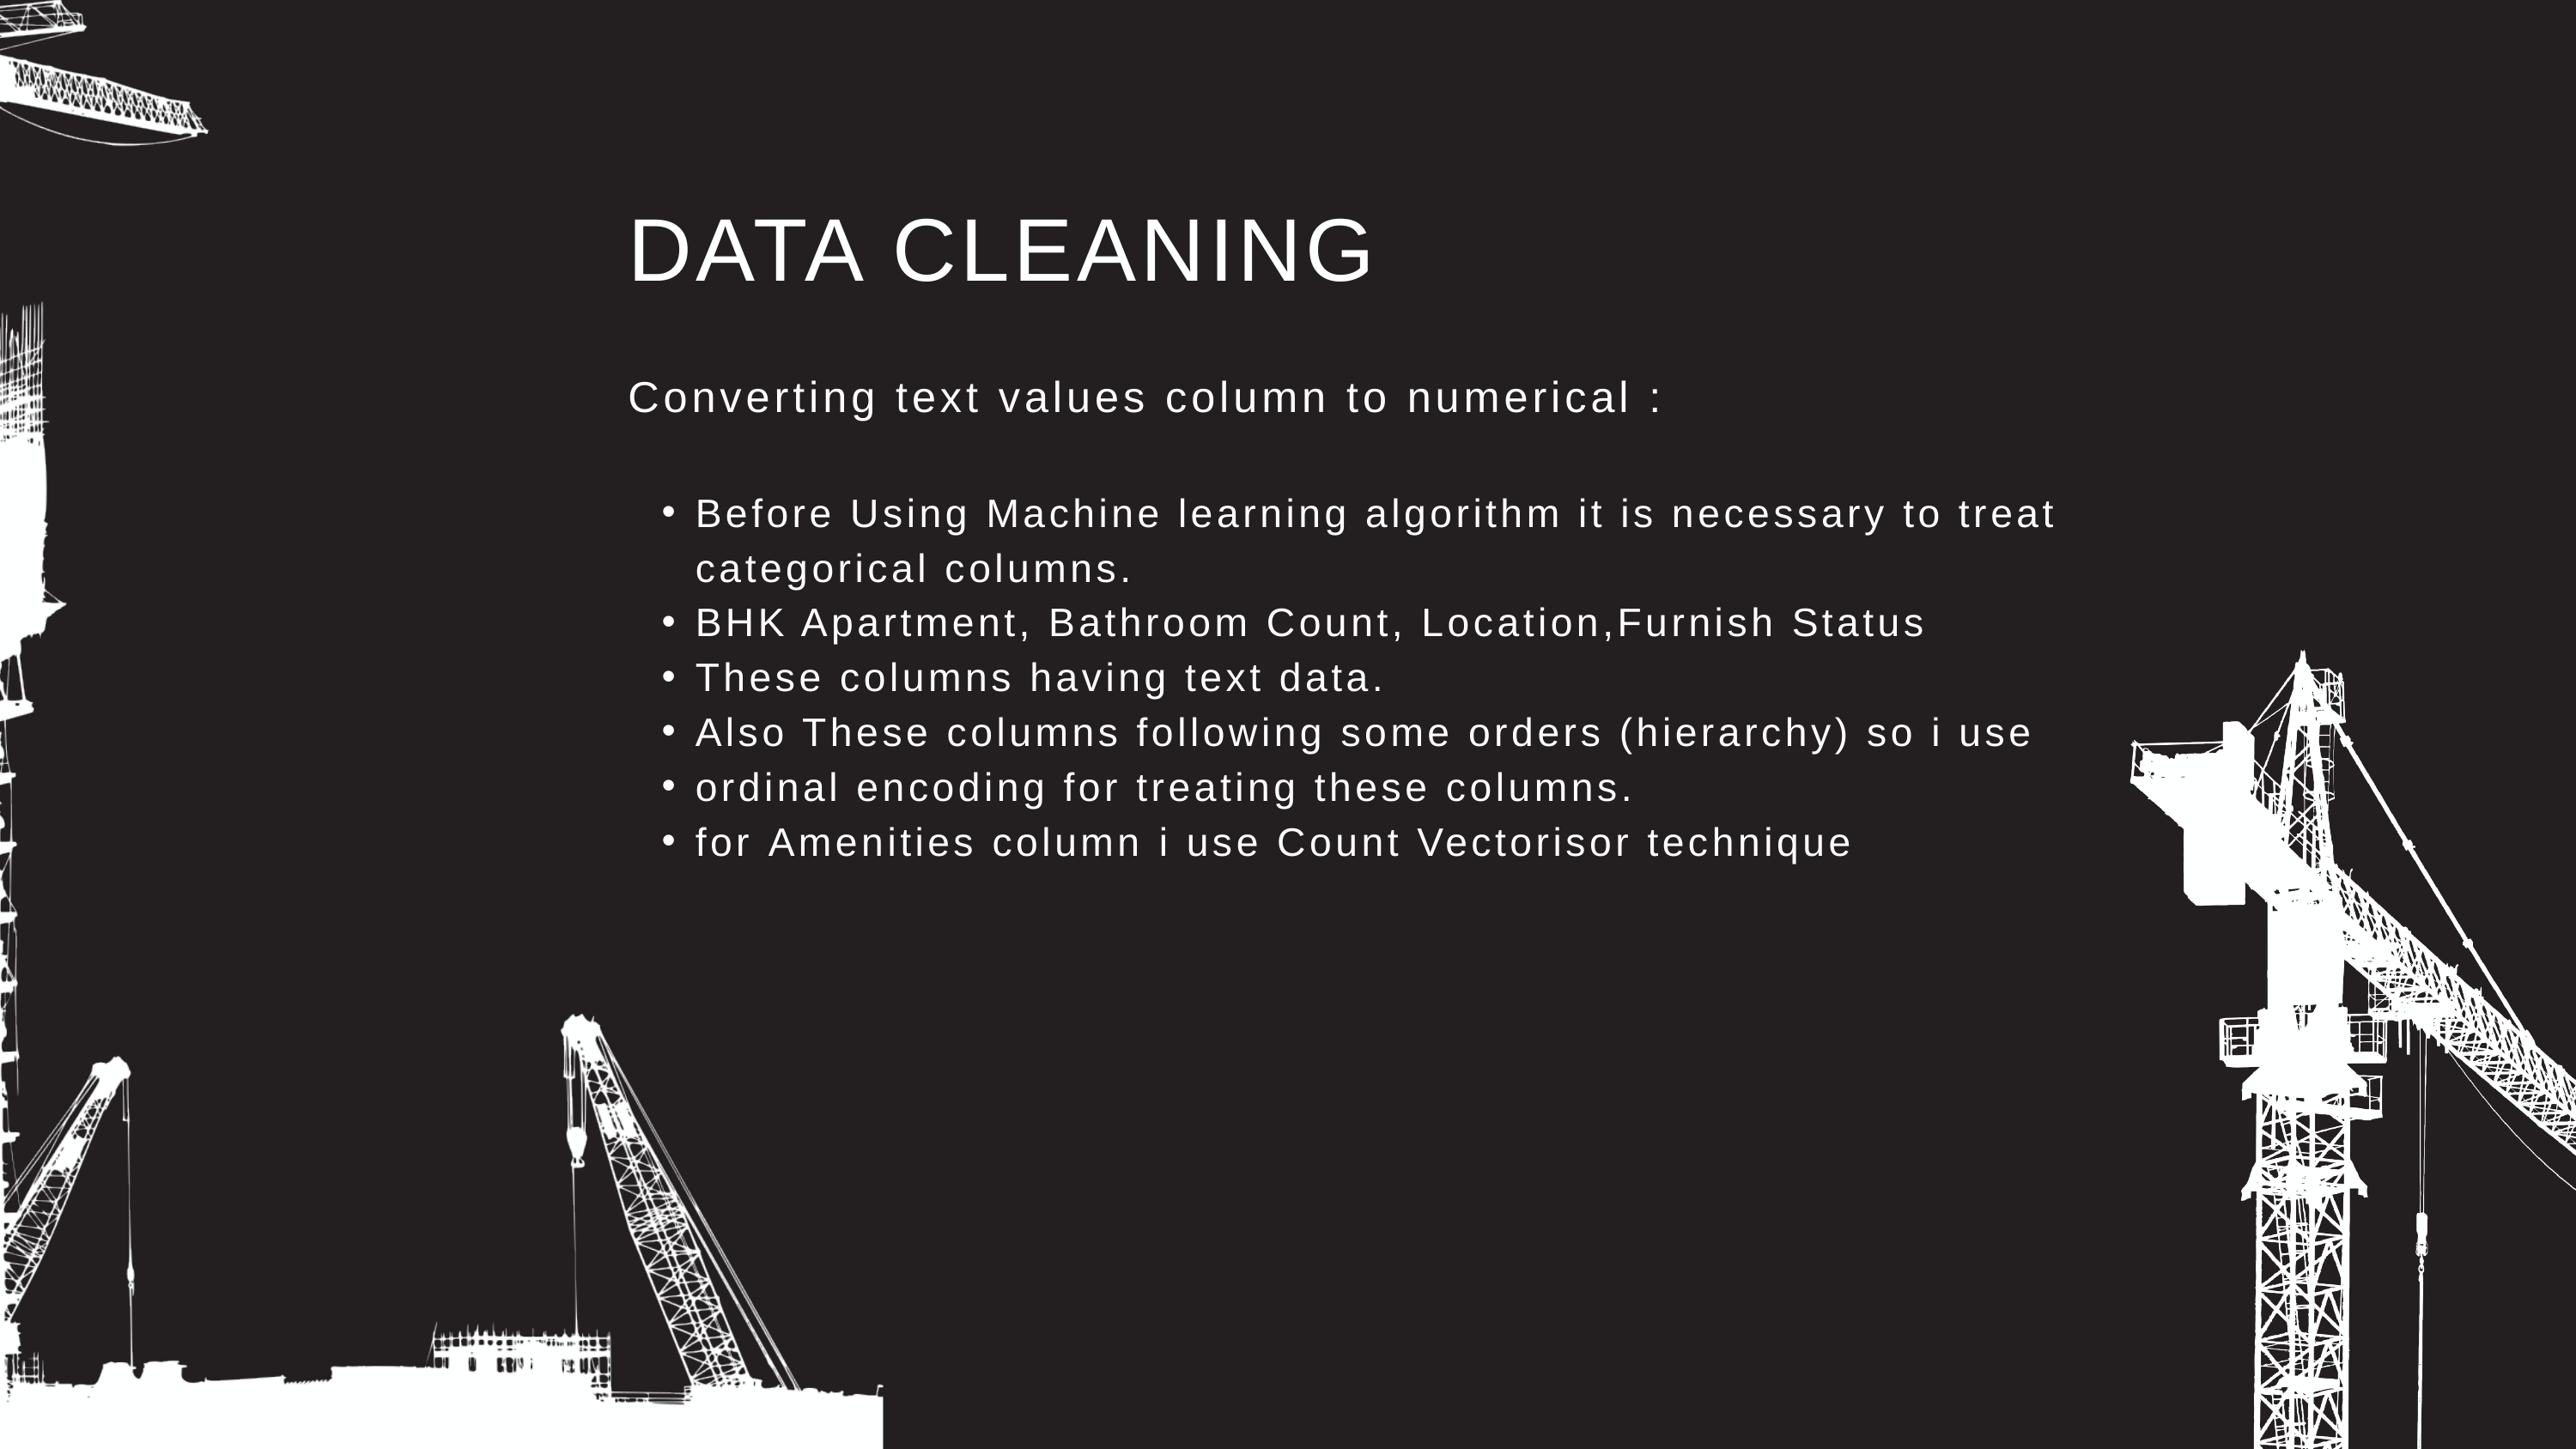

DATA CLEANING
Converting text values column to numerical :

Before Using Machine learning algorithm it is necessary to treat categorical columns.
BHK Apartment, Bathroom Count, Location,Furnish Status
These columns having text data.
Also These columns following some orders (hierarchy) so i use
ordinal encoding for treating these columns.
for Amenities column i use Count Vectorisor technique